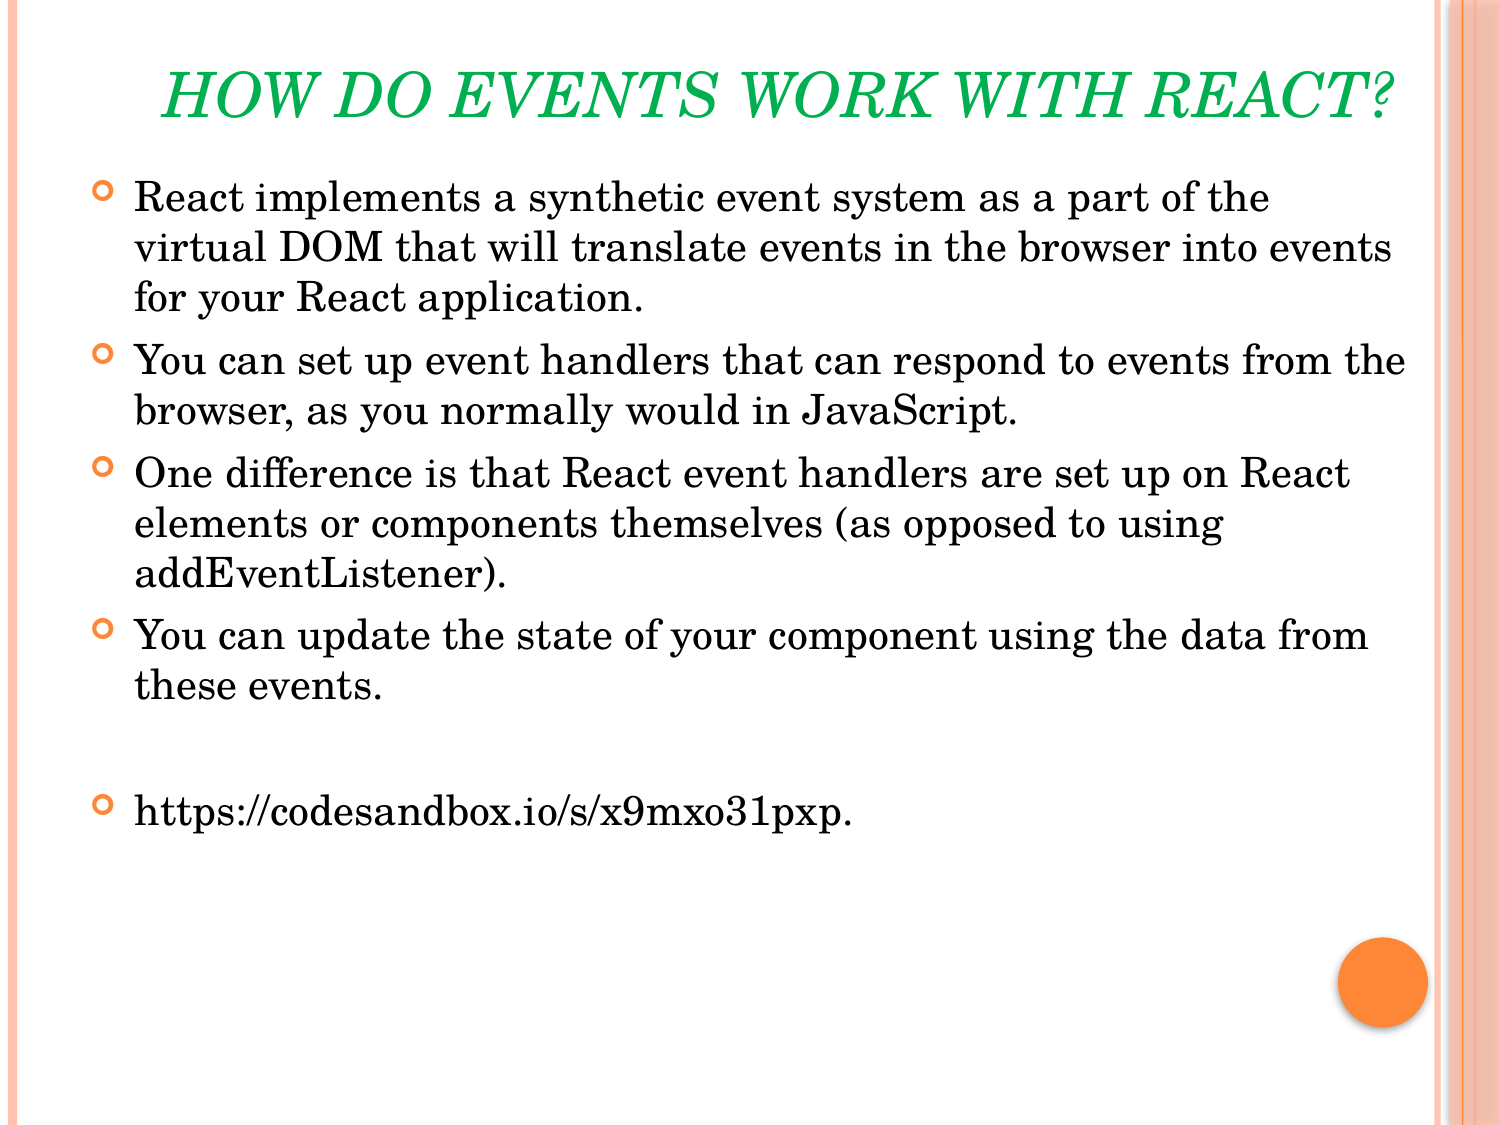

# How do events work with React?
React implements a synthetic event system as a part of the virtual DOM that will translate events in the browser into events for your React application.
You can set up event handlers that can respond to events from the browser, as you normally would in JavaScript.
One difference is that React event handlers are set up on React elements or components themselves (as opposed to using addEventListener).
You can update the state of your component using the data from these events.

https://codesandbox.io/s/x9mxo31pxp.